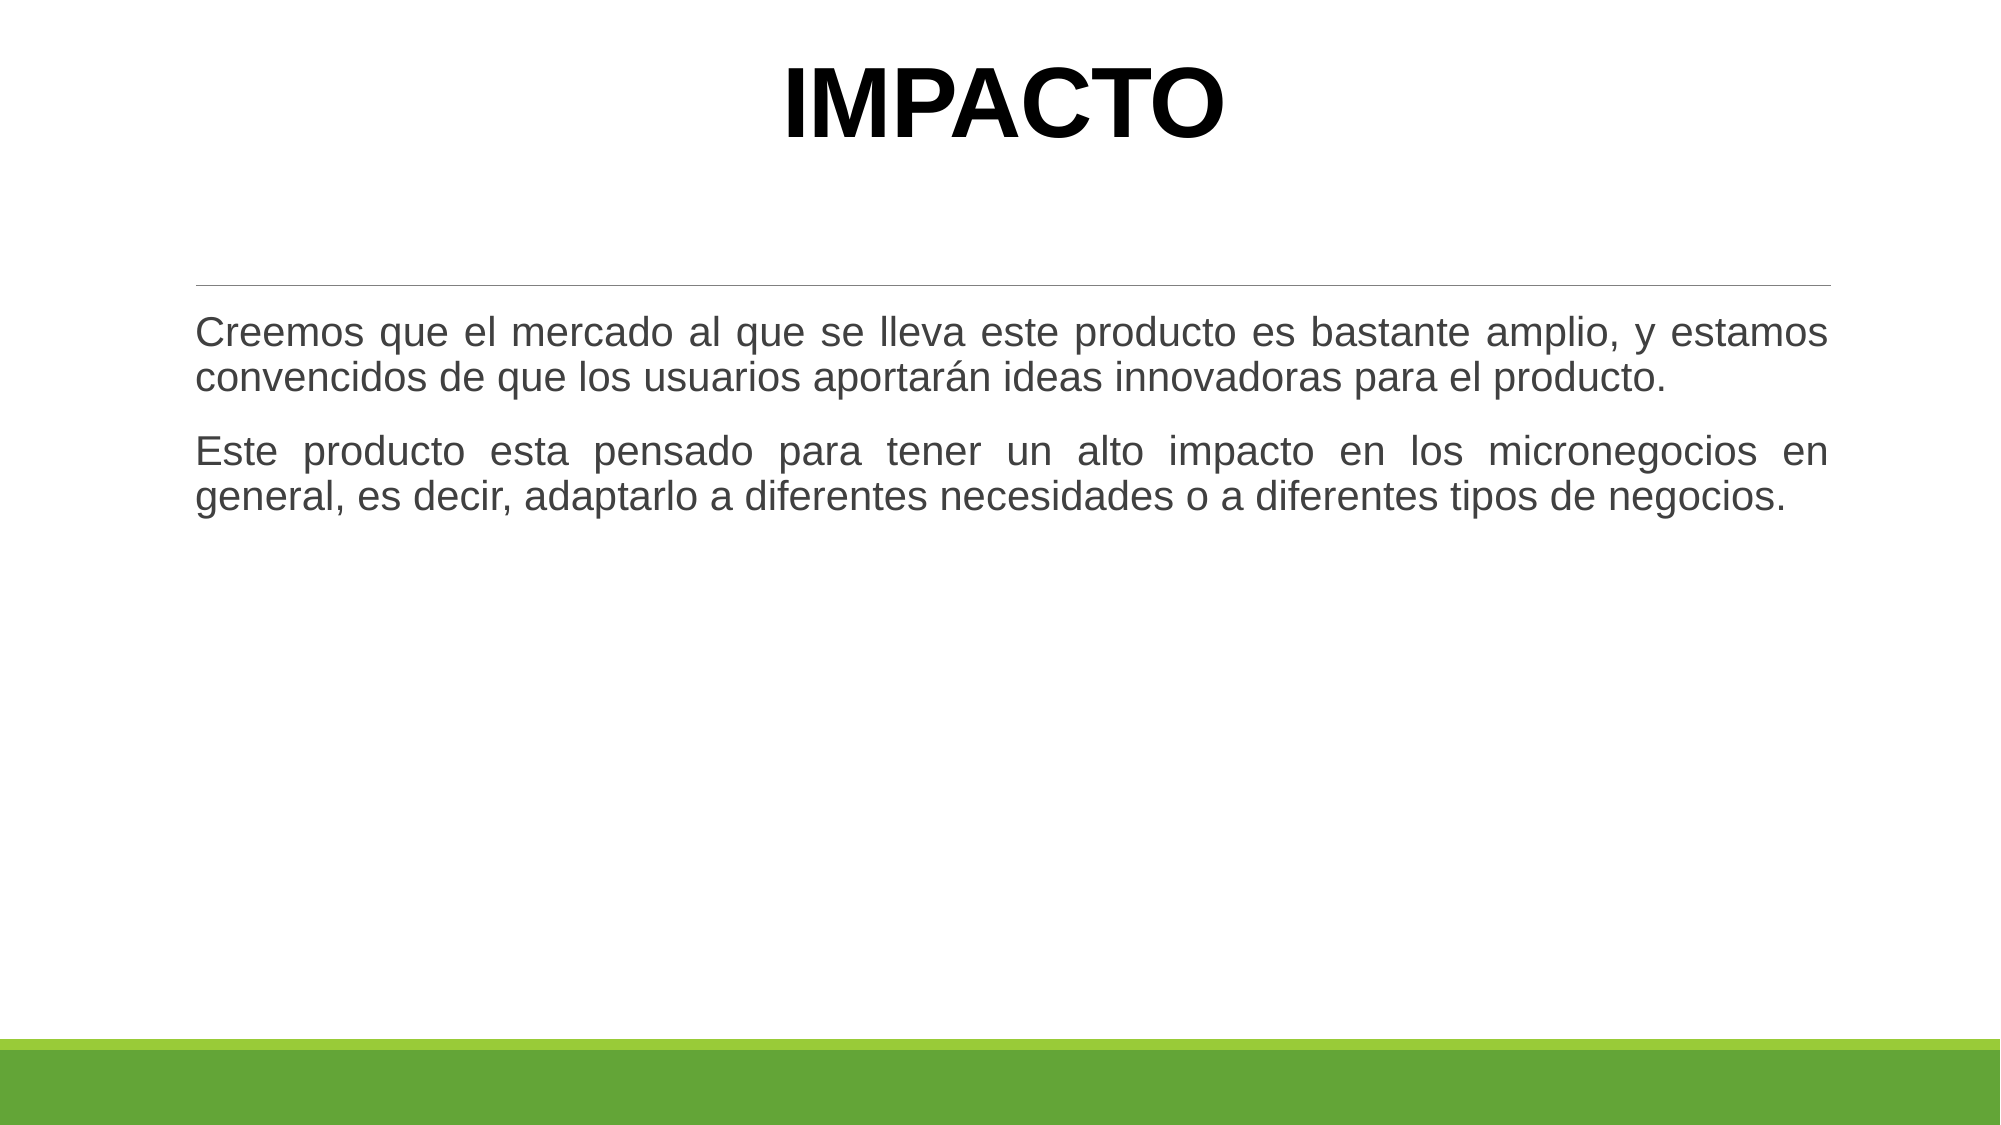

# IMPACTO
Creemos que el mercado al que se lleva este producto es bastante amplio, y estamos convencidos de que los usuarios aportarán ideas innovadoras para el producto.
Este producto esta pensado para tener un alto impacto en los micronegocios en general, es decir, adaptarlo a diferentes necesidades o a diferentes tipos de negocios.